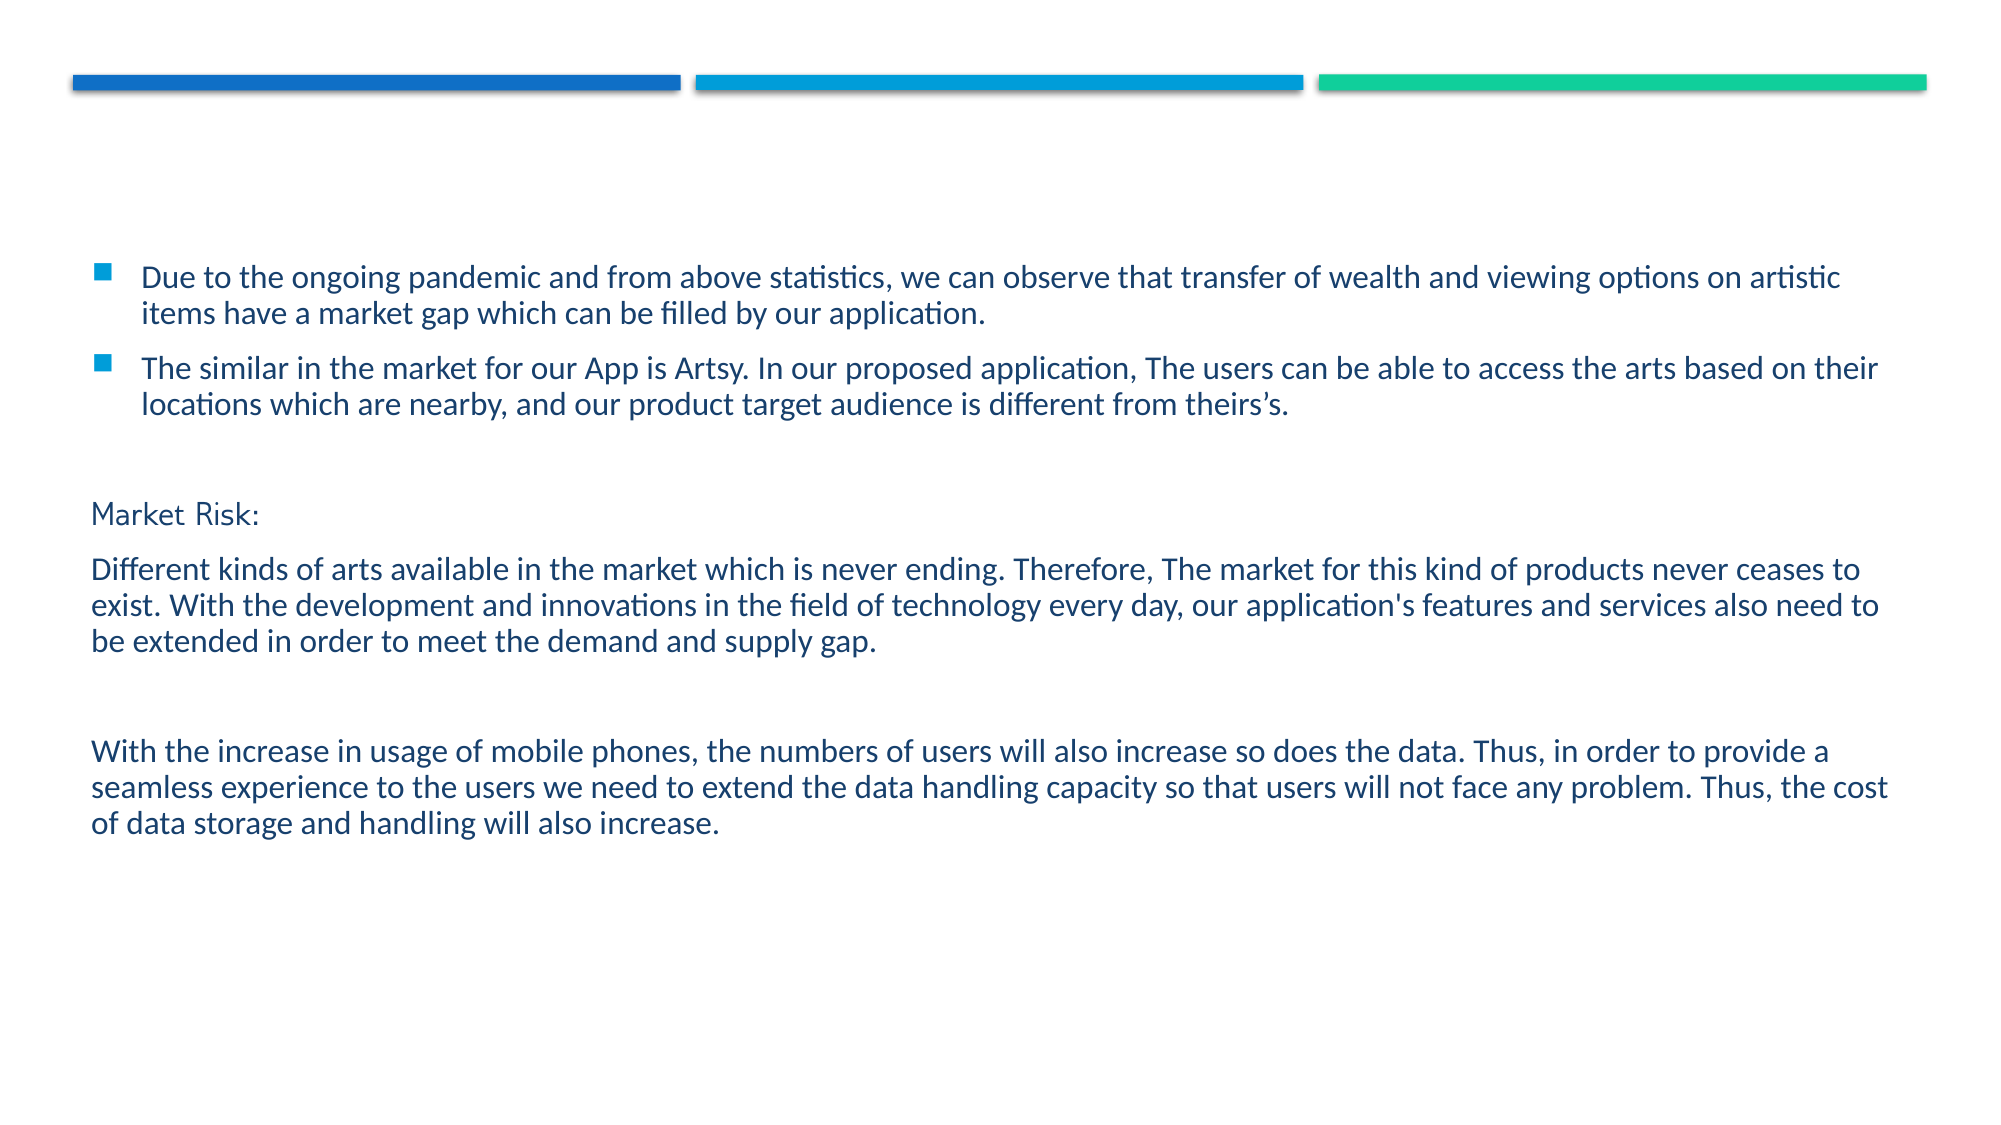

Due to the ongoing pandemic and from above statistics, we can observe that transfer of wealth and viewing options on artistic items have a market gap which can be filled by our application.
The similar in the market for our App is Artsy. In our proposed application, The users can be able to access the arts based on their locations which are nearby, and our product target audience is different from theirs’s.

Market Risk:
Different kinds of arts available in the market which is never ending. Therefore, The market for this kind of products never ceases to exist. With the development and innovations in the field of technology every day, our application's features and services also need to be extended in order to meet the demand and supply gap.

With the increase in usage of mobile phones, the numbers of users will also increase so does the data. Thus, in order to provide a seamless experience to the users we need to extend the data handling capacity so that users will not face any problem. Thus, the cost of data storage and handling will also increase.